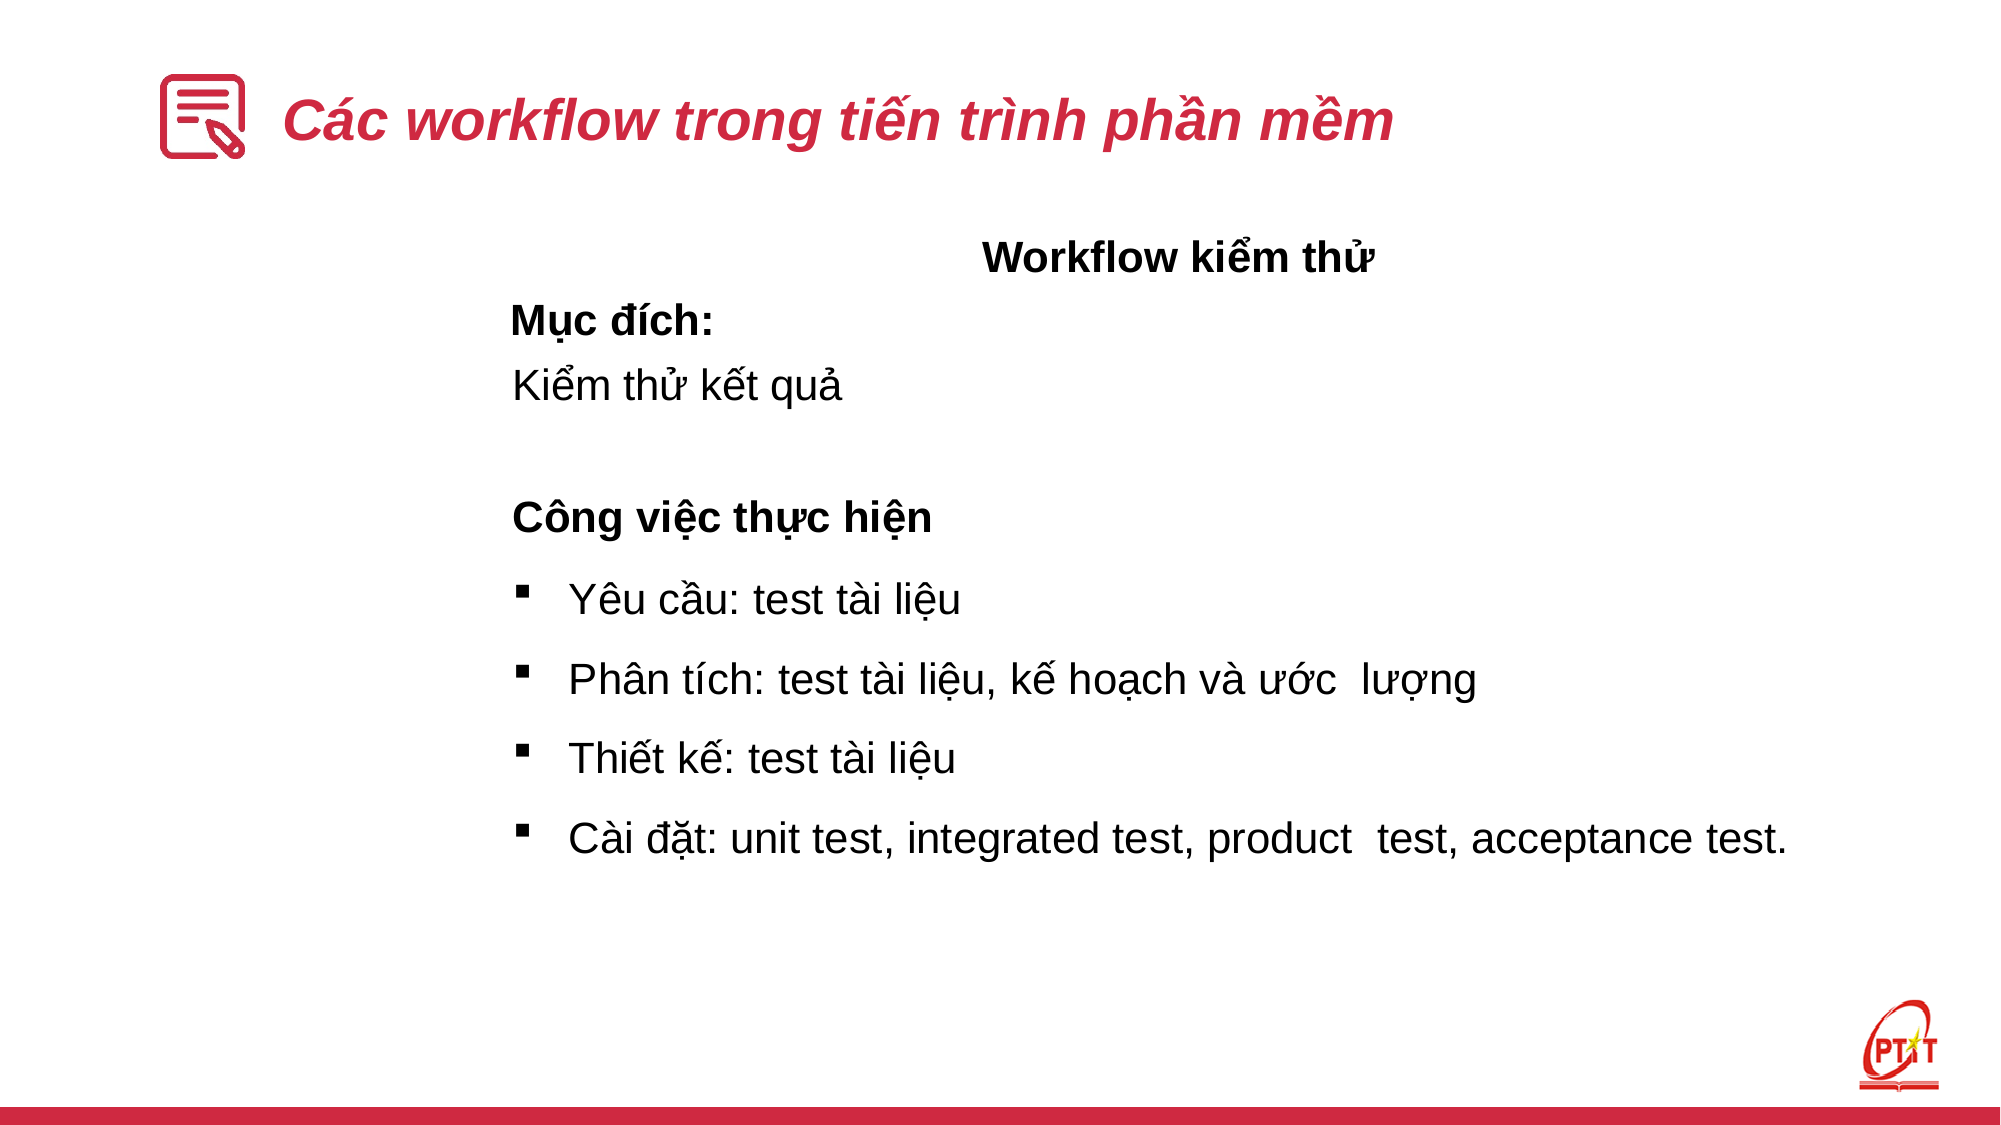

# Các workflow trong tiến trình phần mềm
Workflow kiểm thử
Mục đích:
Kiểm thử kết quả

Công việc thực hiện
Yêu cầu: test tài liệu
Phân tích: test tài liệu, kế hoạch và ước  lượng
Thiết kế: test tài liệu
Cài đặt: unit test, integrated test, product  test, acceptance test.